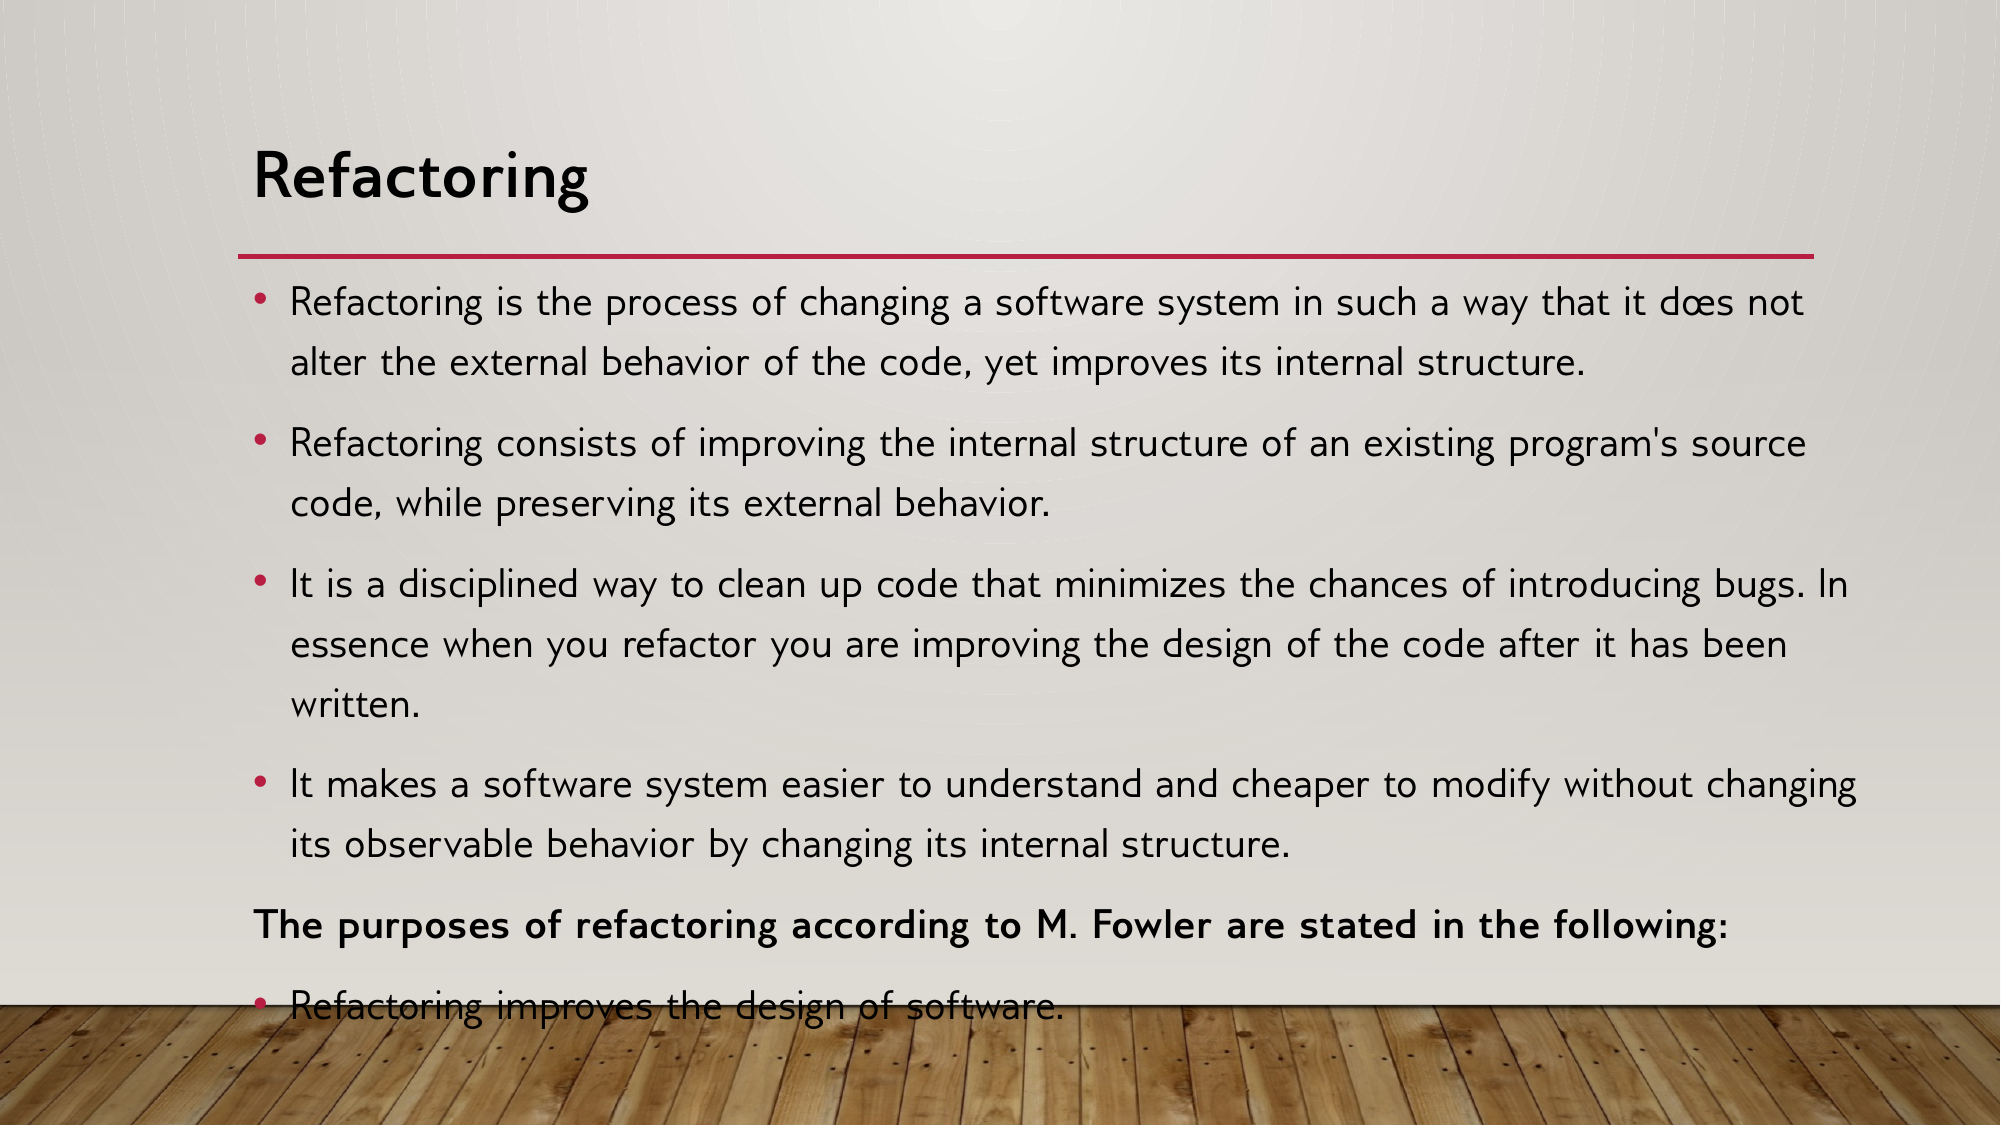

# Refactoring
Refactoring is the process of changing a software system in such a way that it does not alter the external behavior of the code, yet improves its internal structure.
Refactoring consists of improving the internal structure of an existing program's source code, while preserving its external behavior.
It is a disciplined way to clean up code that minimizes the chances of introducing bugs. In essence when you refactor you are improving the design of the code after it has been written.
It makes a software system easier to understand and cheaper to modify without changing its observable behavior by changing its internal structure.
The purposes of refactoring according to M. Fowler are stated in the following:
Refactoring improves the design of software.